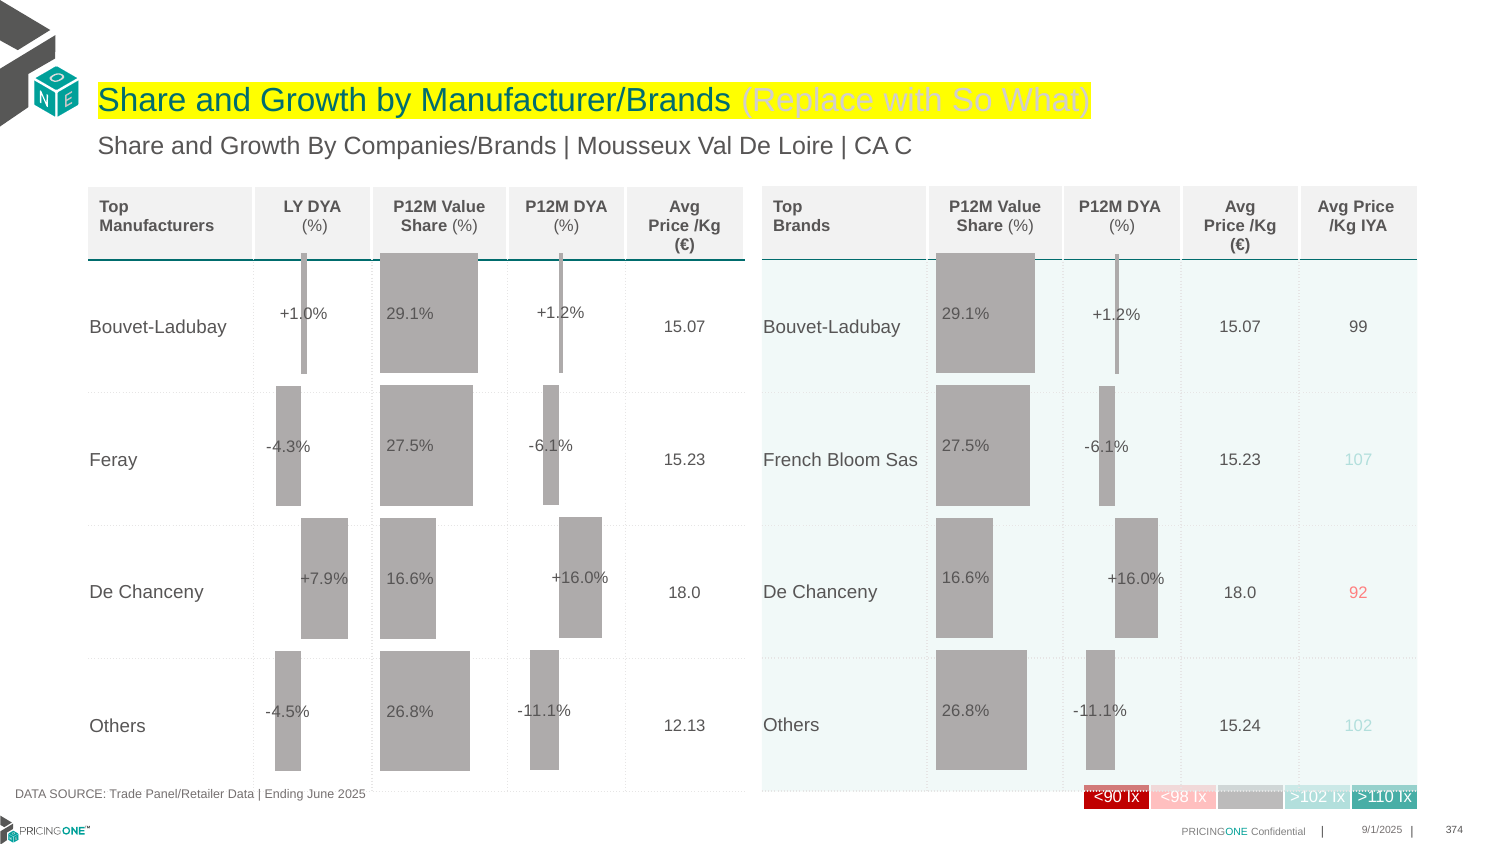

# Share and Growth by Manufacturer/Brands (Replace with So What)

Share and Growth By Companies/Brands | Mousseux Val De Loire | CA C
| Top Brands | P12M Value Share (%) | P12M DYA (%) | Avg Price /Kg (€) | Avg Price /Kg IYA |
| --- | --- | --- | --- | --- |
| Bouvet-Ladubay |  |  | 15.07 | 99 |
| French Bloom Sas |  |  | 15.23 | 107 |
| De Chanceny |  |  | 18.0 | 92 |
| Others |  |  | 15.24 | 102 |
| Top Manufacturers | LY DYA (%) | P12M Value Share (%) | P12M DYA (%) | Avg Price /Kg (€) |
| --- | --- | --- | --- | --- |
| Bouvet-Ladubay |  |  |  | 15.07 |
| Feray |  |  |  | 15.23 |
| De Chanceny |  |  |  | 18.0 |
| Others |  |  |  | 12.13 |

### Chart

| Category | Share DYA P12M |
|---|---|
|  | 0.012178424926035436 |

### Chart

| Category | Value Share P12M |
|---|---|
|  | 0.29125487786262527 |

### Chart

| Category | Share DYA LY |
|---|---|
|  | 0.009570551065492205 |

### Chart

| Category | Value Share |
|---|---|
|  | 0.29125487786262527 |

### Chart

| Category | Share DYA |
|---|---|
|  | 0.012178424926035436 |
DATA SOURCE: Trade Panel/Retailer Data | Ending June 2025
| <90 Ix | <98 Ix |  | >102 Ix | >110 Ix |
| --- | --- | --- | --- | --- |

9/1/2025
374